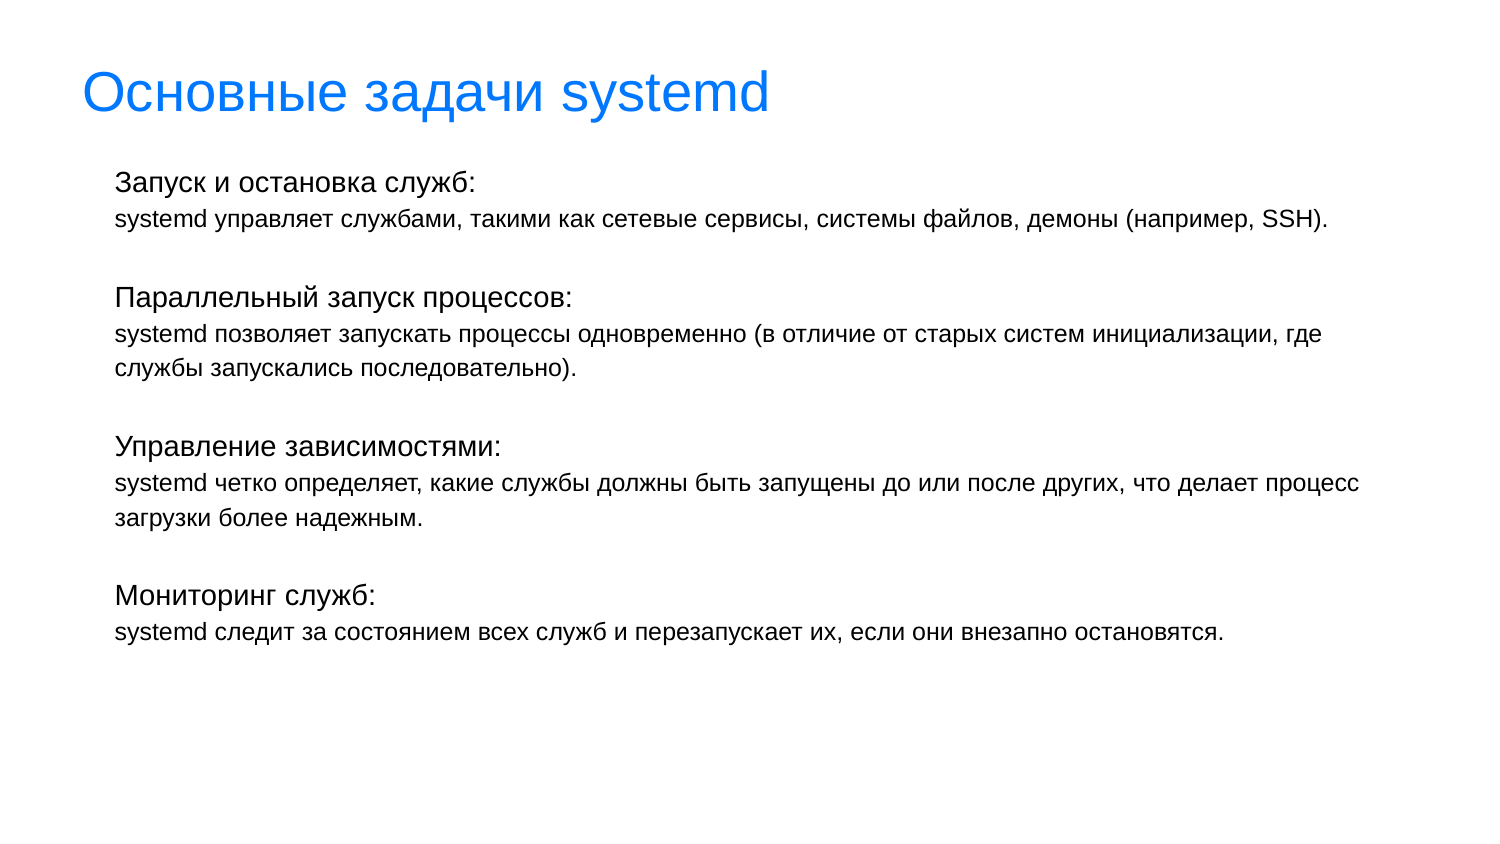

# Основные задачи systemd

Запуск и остановка служб:
systemd управляет службами, такими как сетевые сервисы, системы файлов, демоны (например, SSH).

Параллельный запуск процессов:
systemd позволяет запускать процессы одновременно (в отличие от старых систем инициализации, где службы запускались последовательно).

Управление зависимостями:
systemd четко определяет, какие службы должны быть запущены до или после других, что делает процесс загрузки более надежным.

Мониторинг служб:
systemd следит за состоянием всех служб и перезапускает их, если они внезапно остановятся.